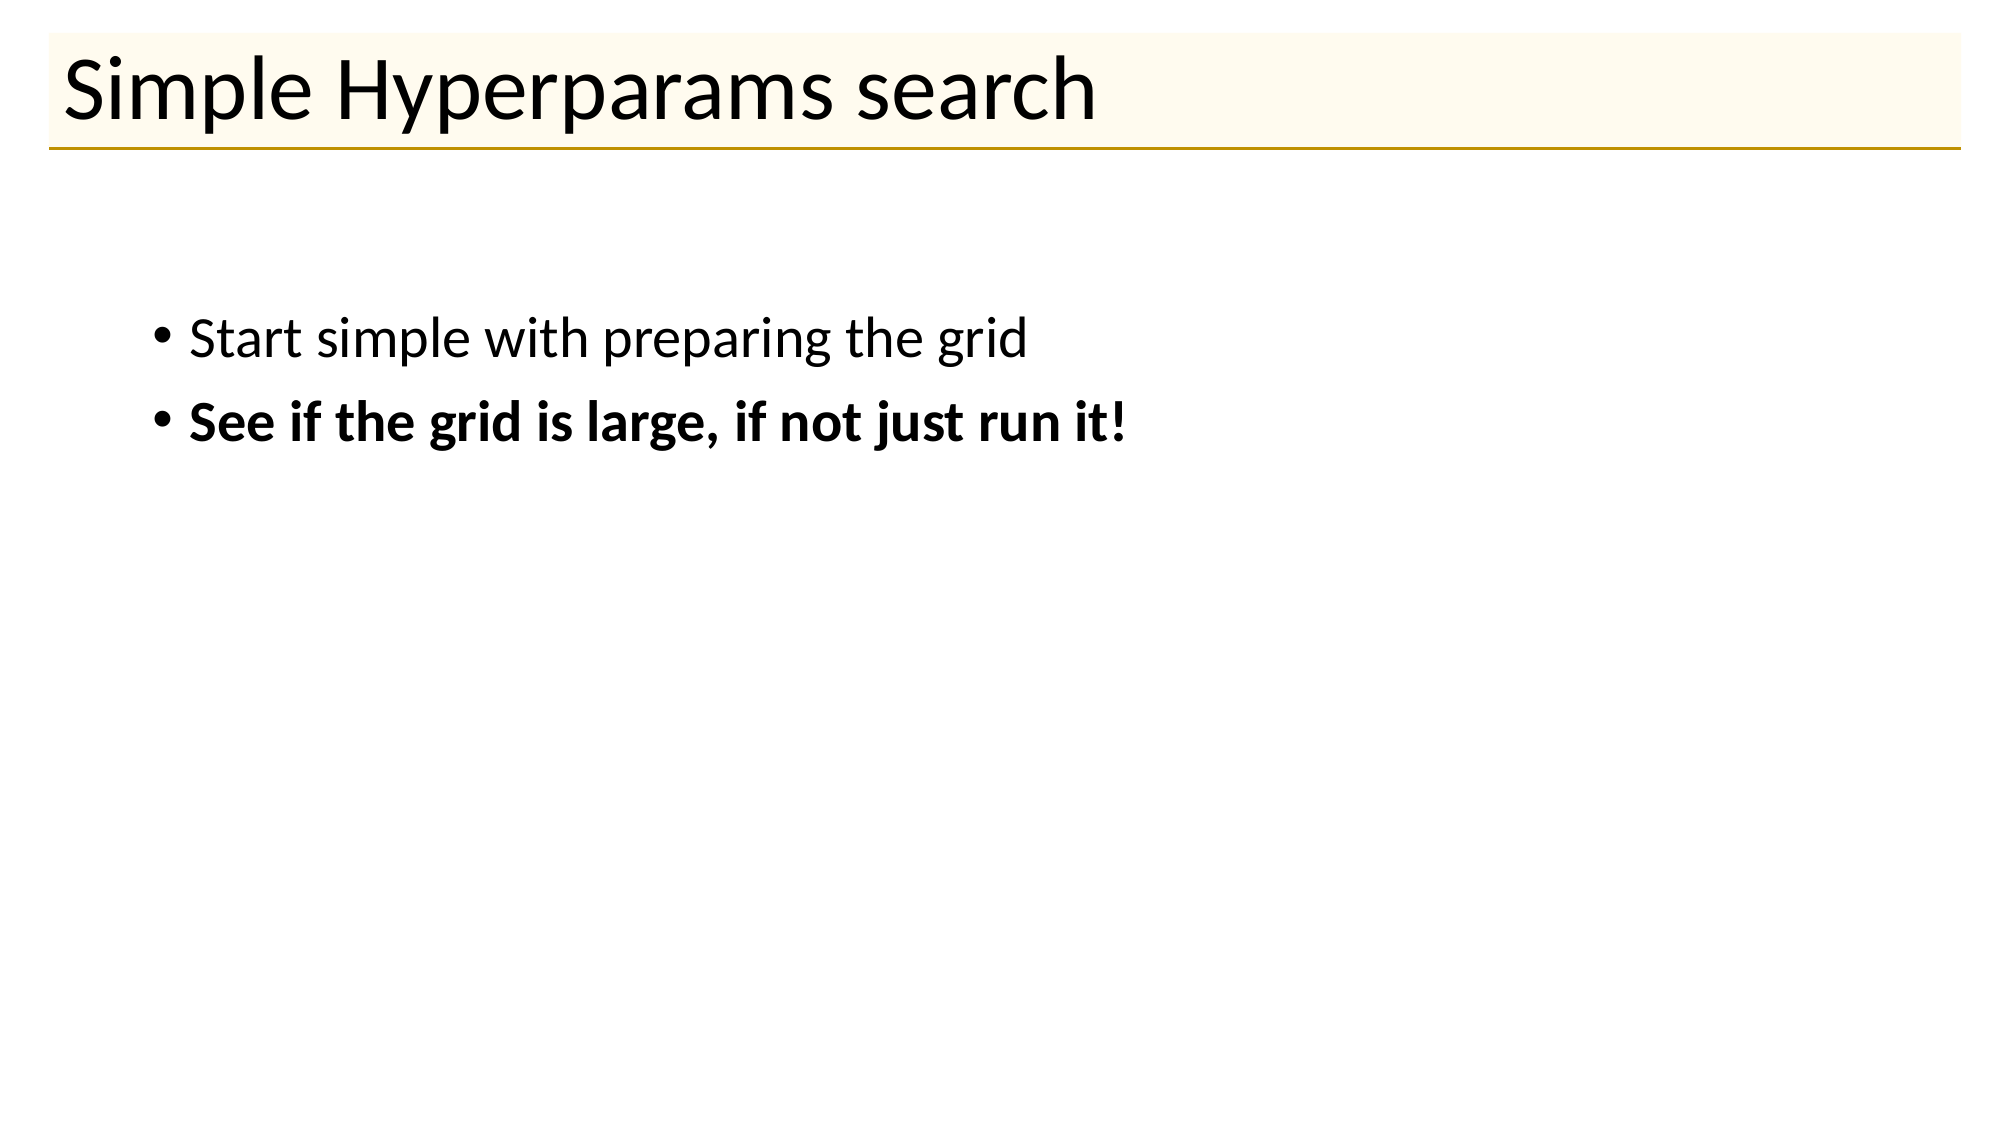

# Simple Hyperparams search
Start simple with preparing the grid
See if the grid is large, if not just run it!